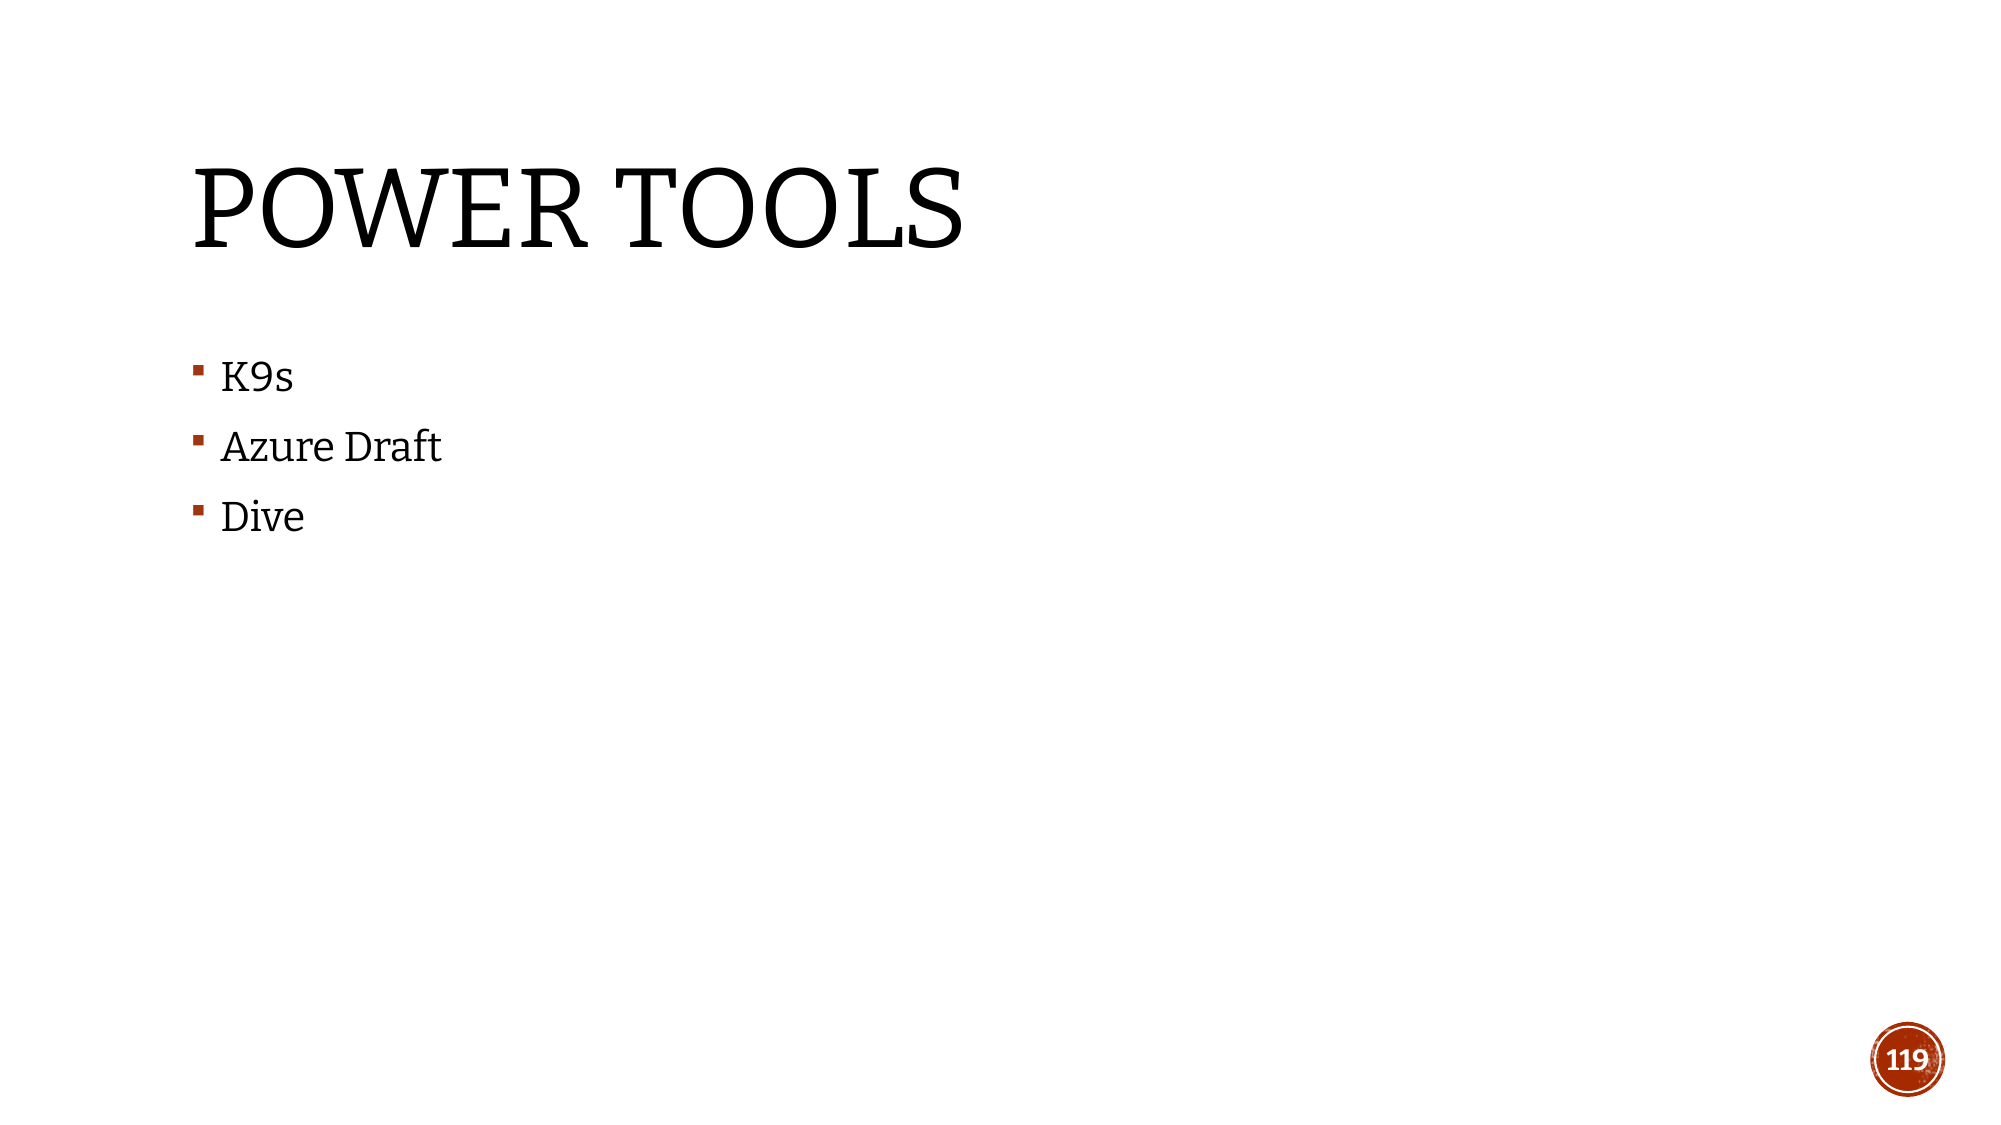

# Power Tools
K9s
Azure Draft
Dive

119